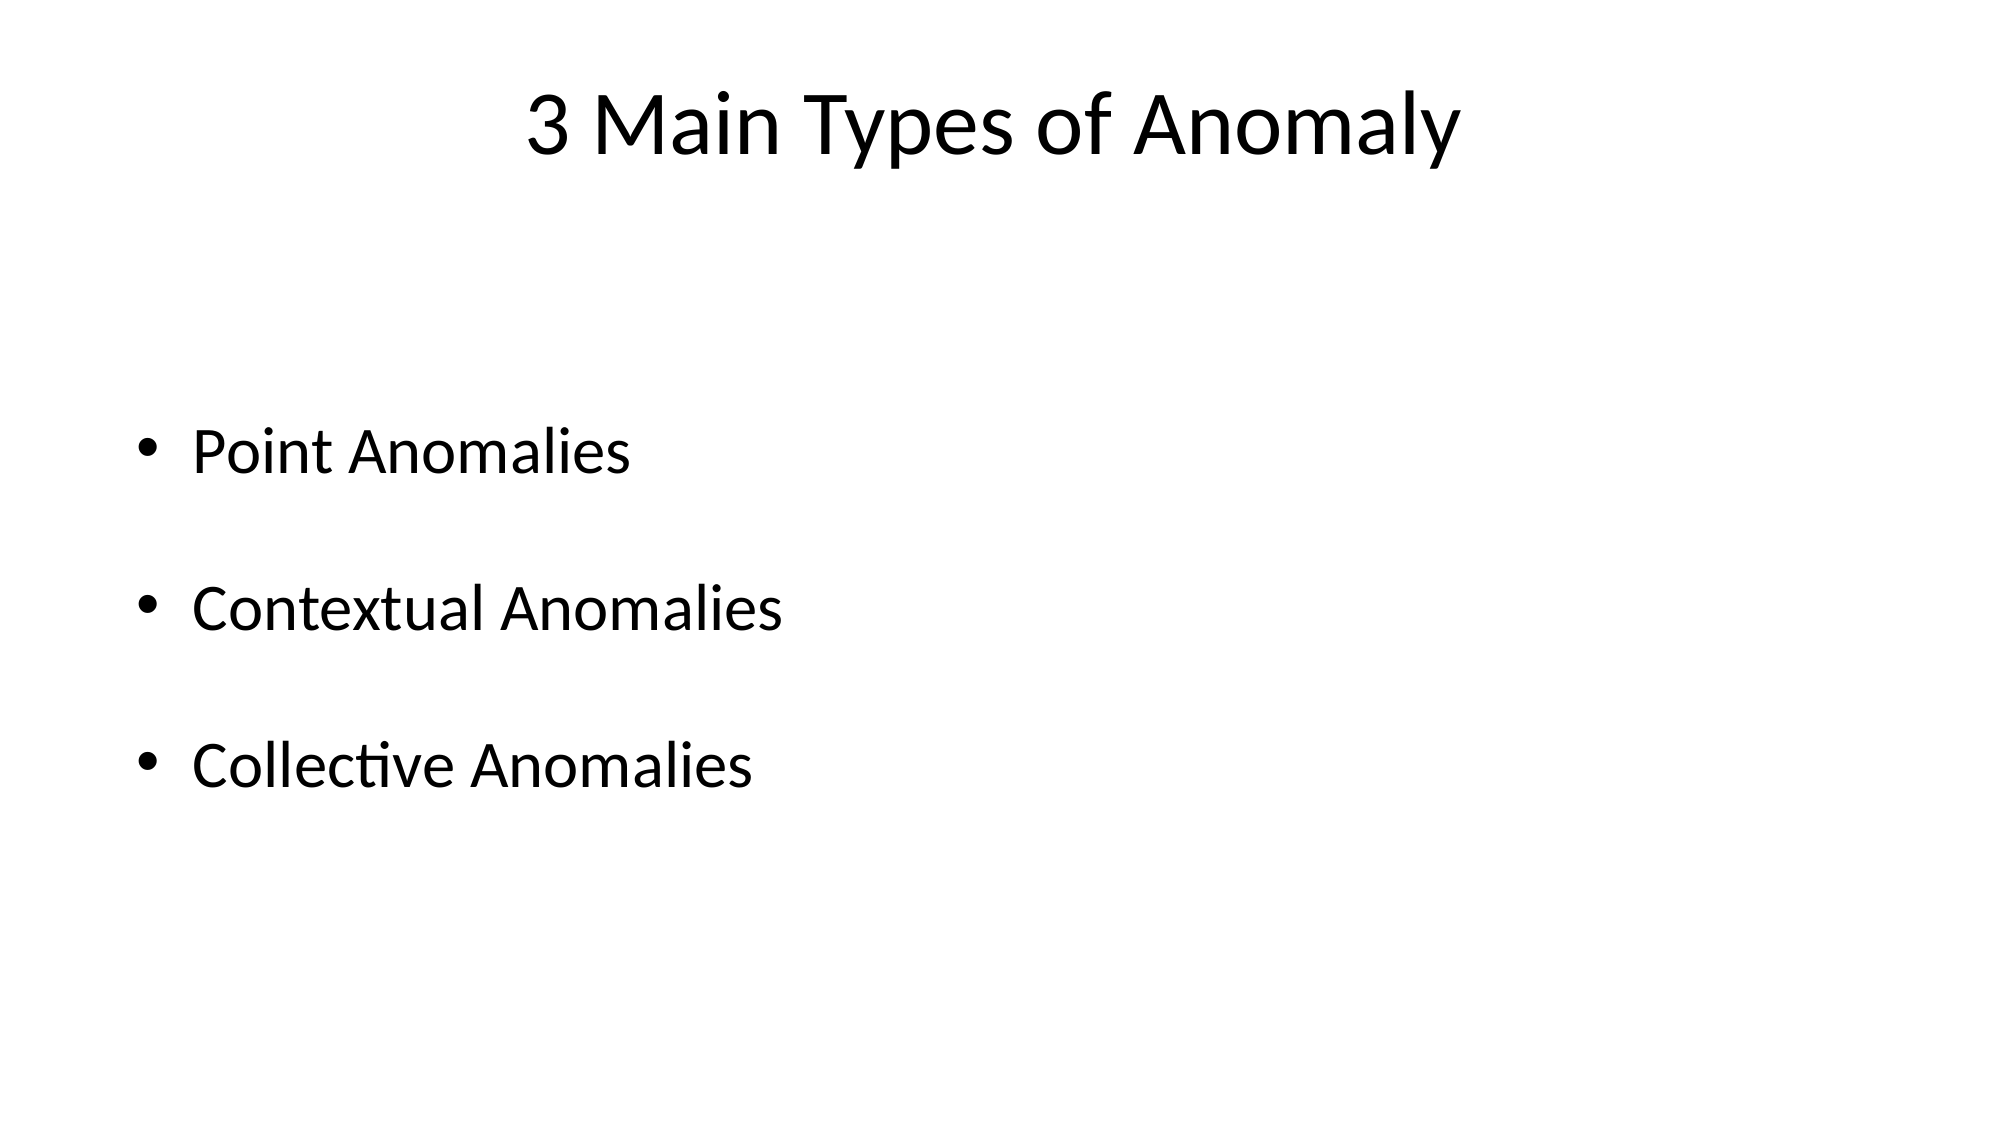

3 Main Types of Anomaly
Point Anomalies

Contextual Anomalies

Collective Anomalies